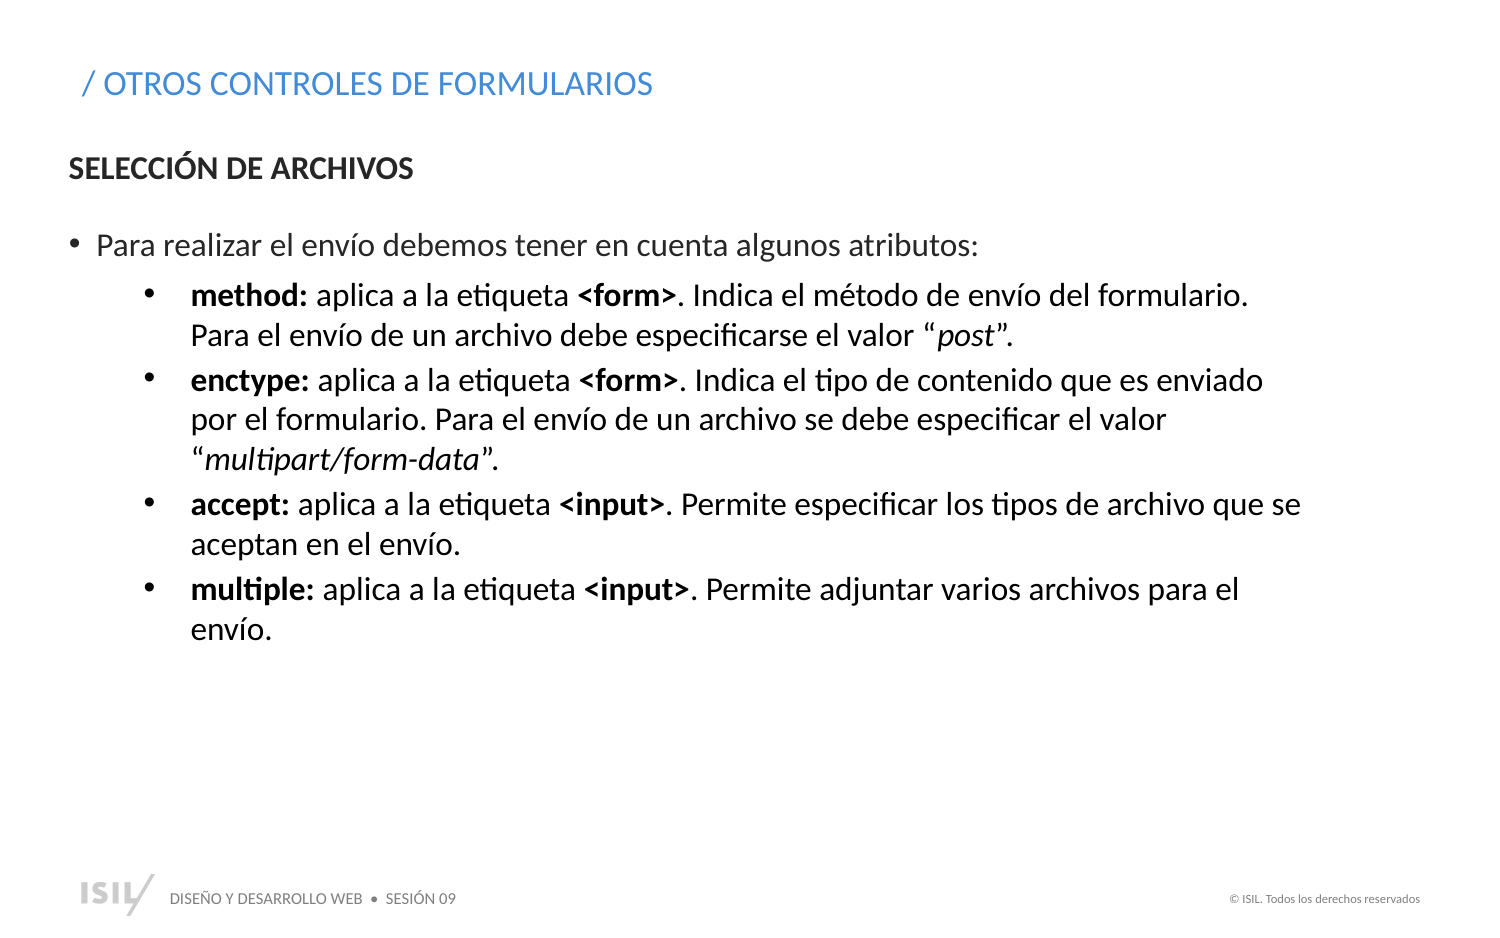

/ OTROS CONTROLES DE FORMULARIOS
SELECCIÓN DE ARCHIVOS
Para realizar el envío debemos tener en cuenta algunos atributos:

method: aplica a la etiqueta <form>. Indica el método de envío del formulario. Para el envío de un archivo debe especificarse el valor “post”.

enctype: aplica a la etiqueta <form>. Indica el tipo de contenido que es enviado por el formulario. Para el envío de un archivo se debe especificar el valor “multipart/form-data”.

accept: aplica a la etiqueta <input>. Permite especificar los tipos de archivo que se aceptan en el envío.

multiple: aplica a la etiqueta <input>. Permite adjuntar varios archivos para el envío.